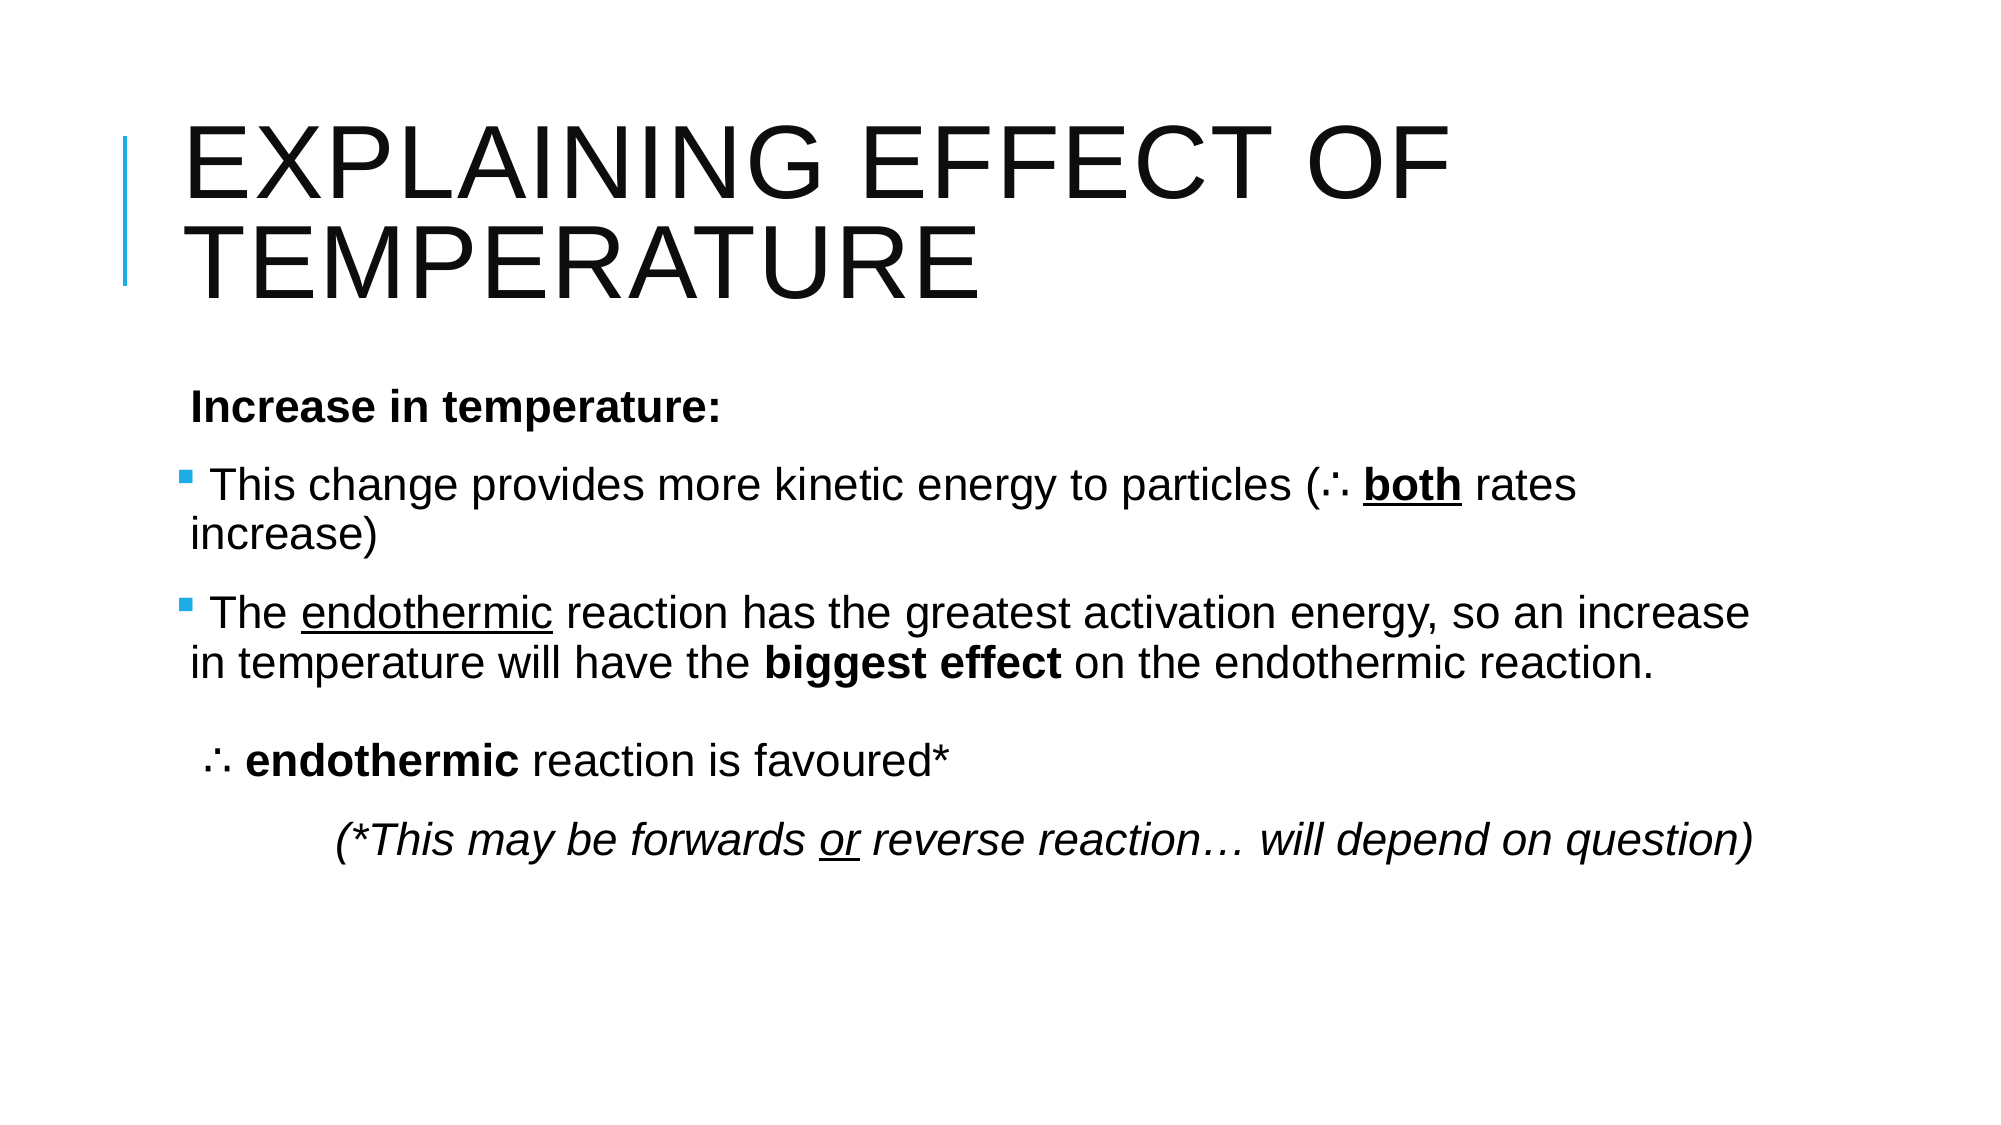

# EXPLAINING EFFECT OF TEMPERATURE
Increase in temperature:
 This change provides more kinetic energy to particles (∴ both rates increase)
 The endothermic reaction has the greatest activation energy, so an increase in temperature will have the biggest effect on the endothermic reaction.
 ∴ endothermic reaction is favoured*
(*This may be forwards or reverse reaction… will depend on question)